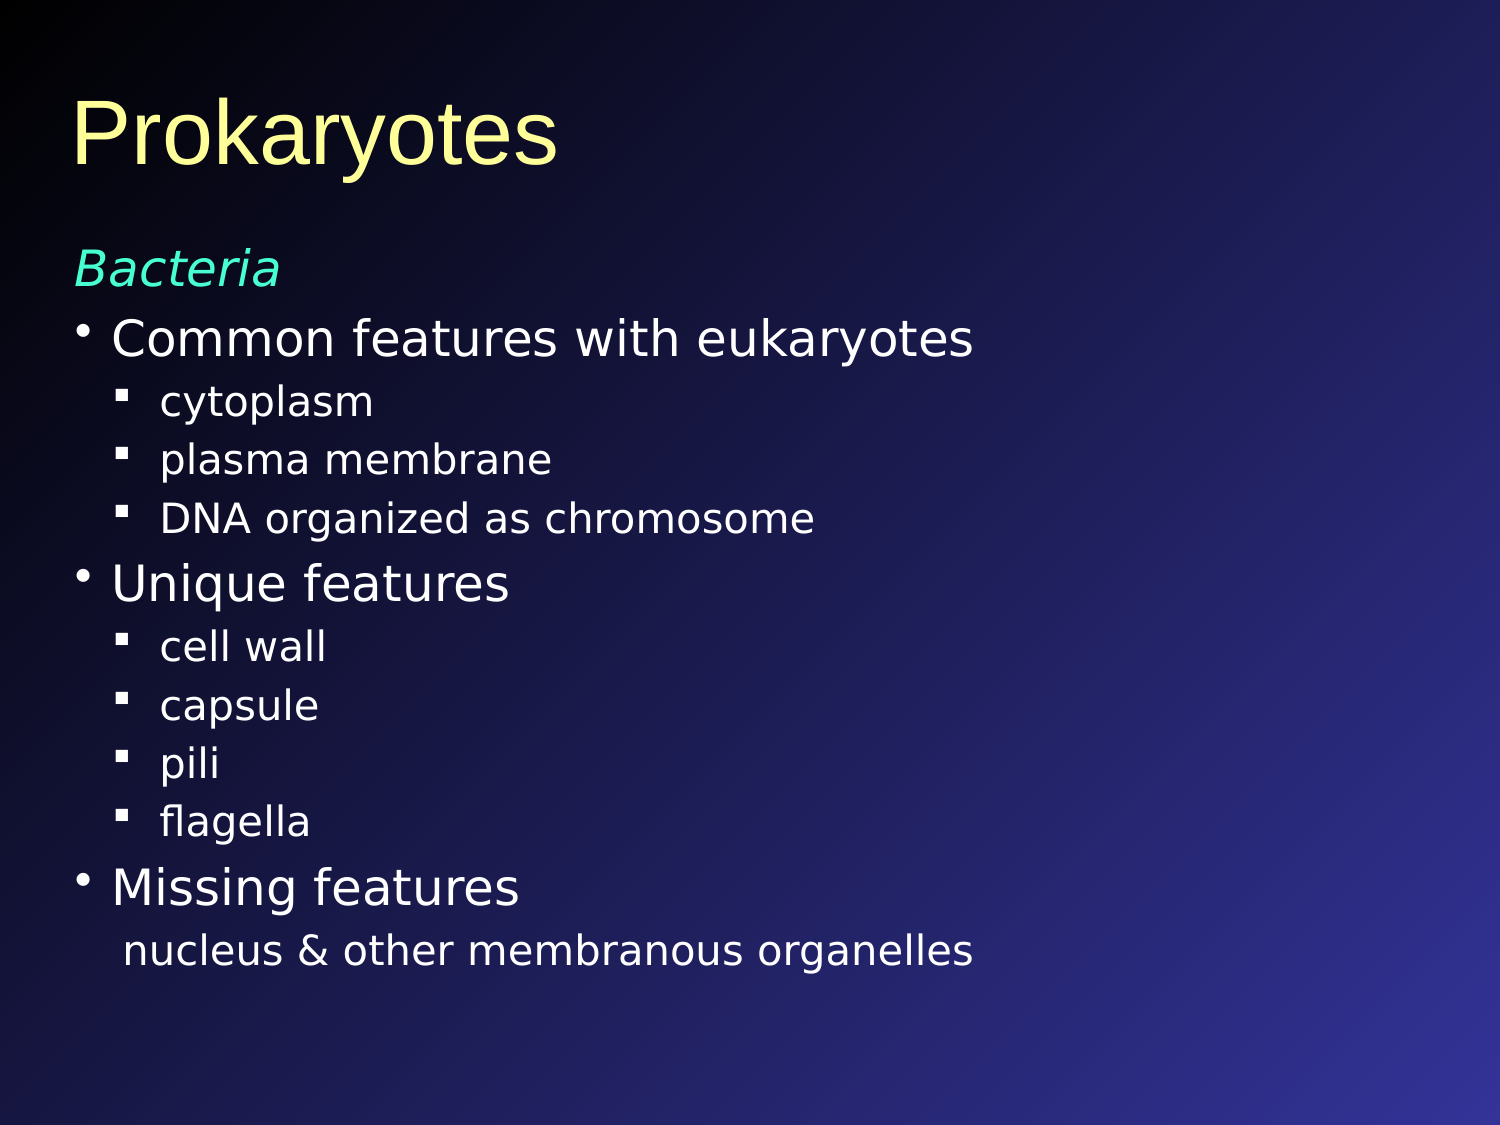

# Prokaryotes
Bacteria
Common features with eukaryotes
cytoplasm
plasma membrane
DNA organized as chromosome
Unique features
cell wall
capsule
pili
flagella
Missing features
nucleus & other membranous organelles